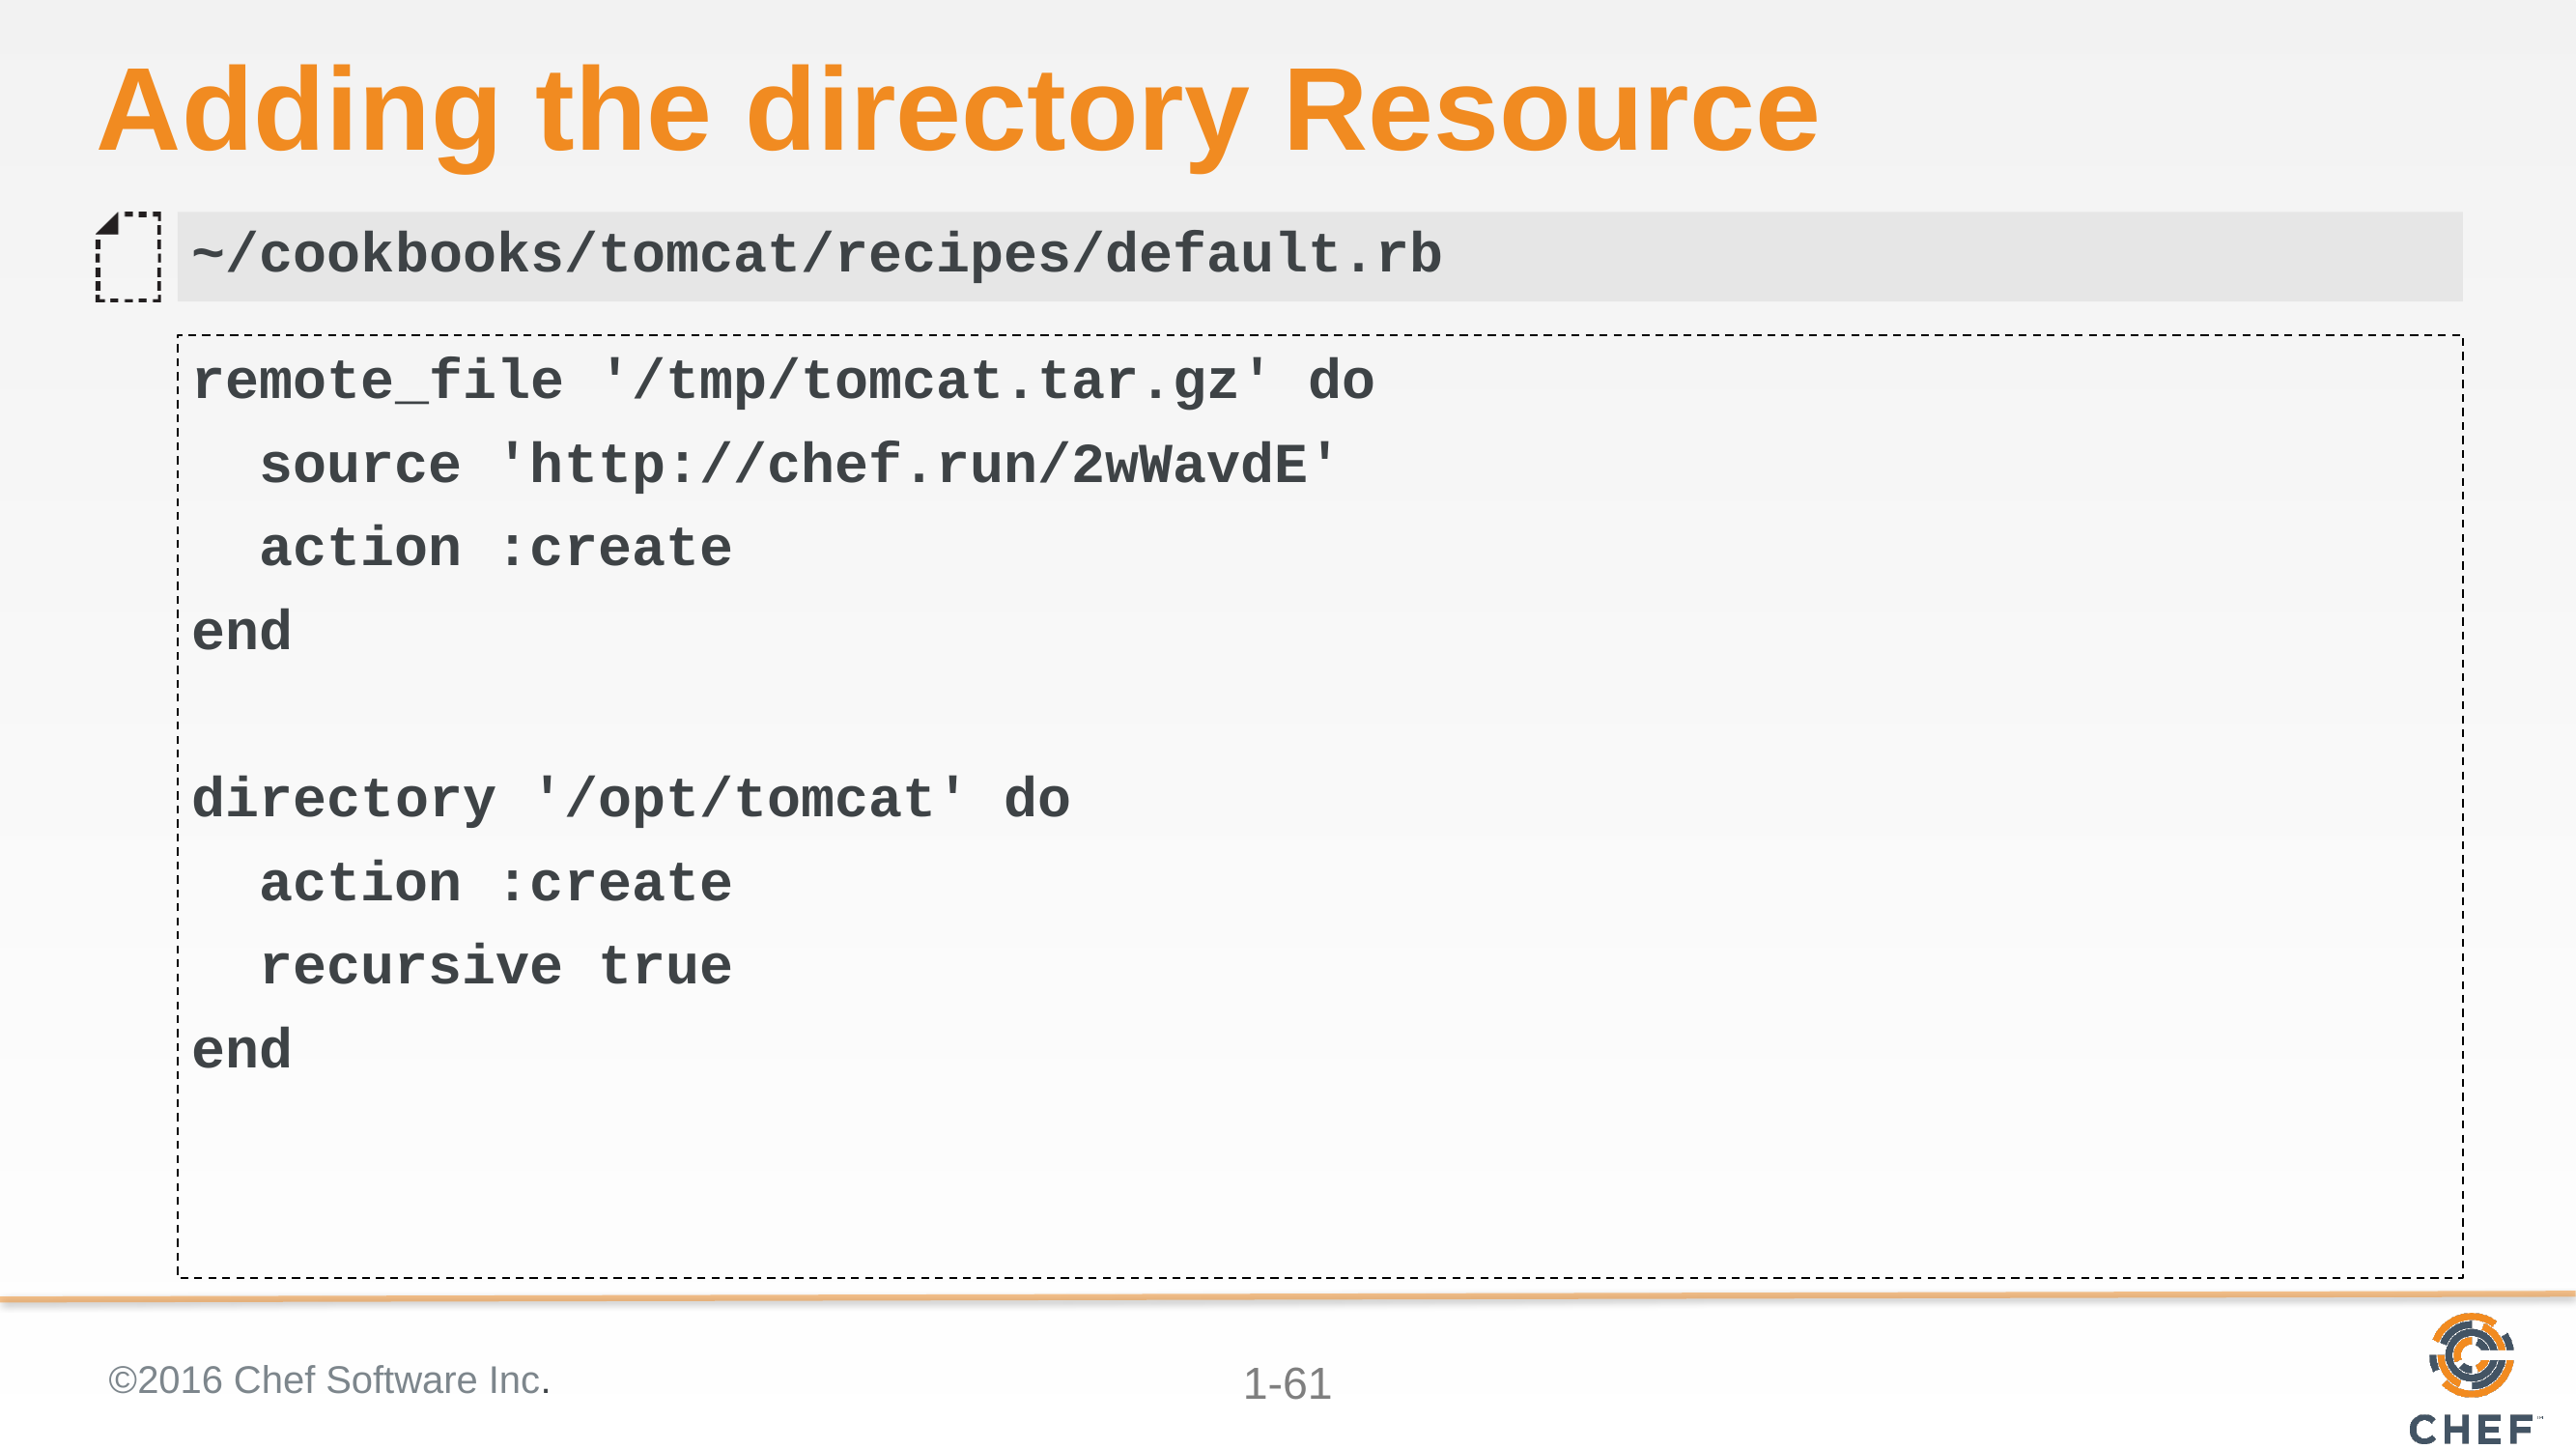

# Adding the directory Resource
~/cookbooks/tomcat/recipes/default.rb
remote_file '/tmp/tomcat.tar.gz' do
  source 'http://chef.run/2wWavdE'
  action :create
end

directory '/opt/tomcat' do
  action :create
  recursive true
end